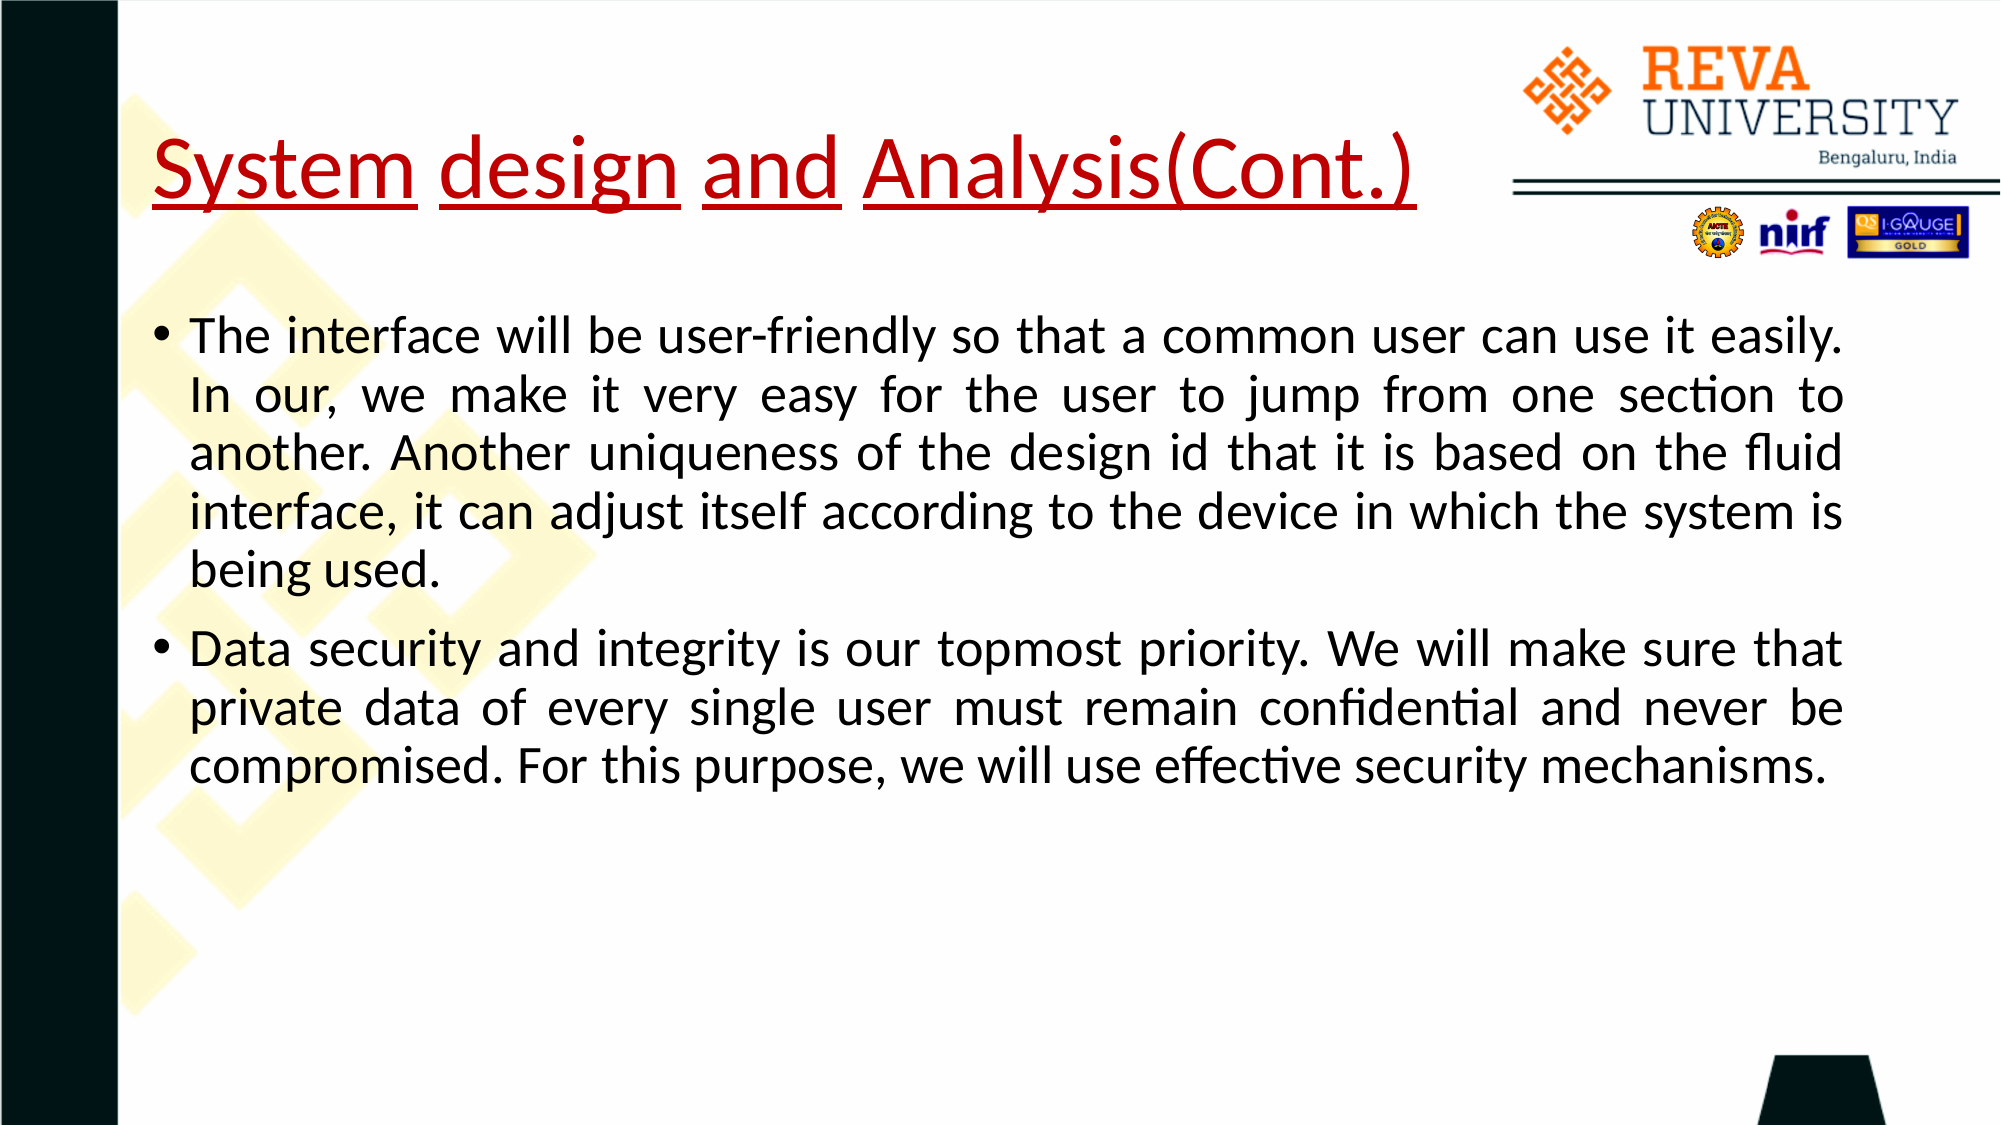

# System design and Analysis(Cont.)
The interface will be user-friendly so that a common user can use it easily. In our, we make it very easy for the user to jump from one section to another. Another uniqueness of the design id that it is based on the fluid interface, it can adjust itself according to the device in which the system is being used.
Data security and integrity is our topmost priority. We will make sure that private data of every single user must remain confidential and never be compromised. For this purpose, we will use effective security mechanisms.